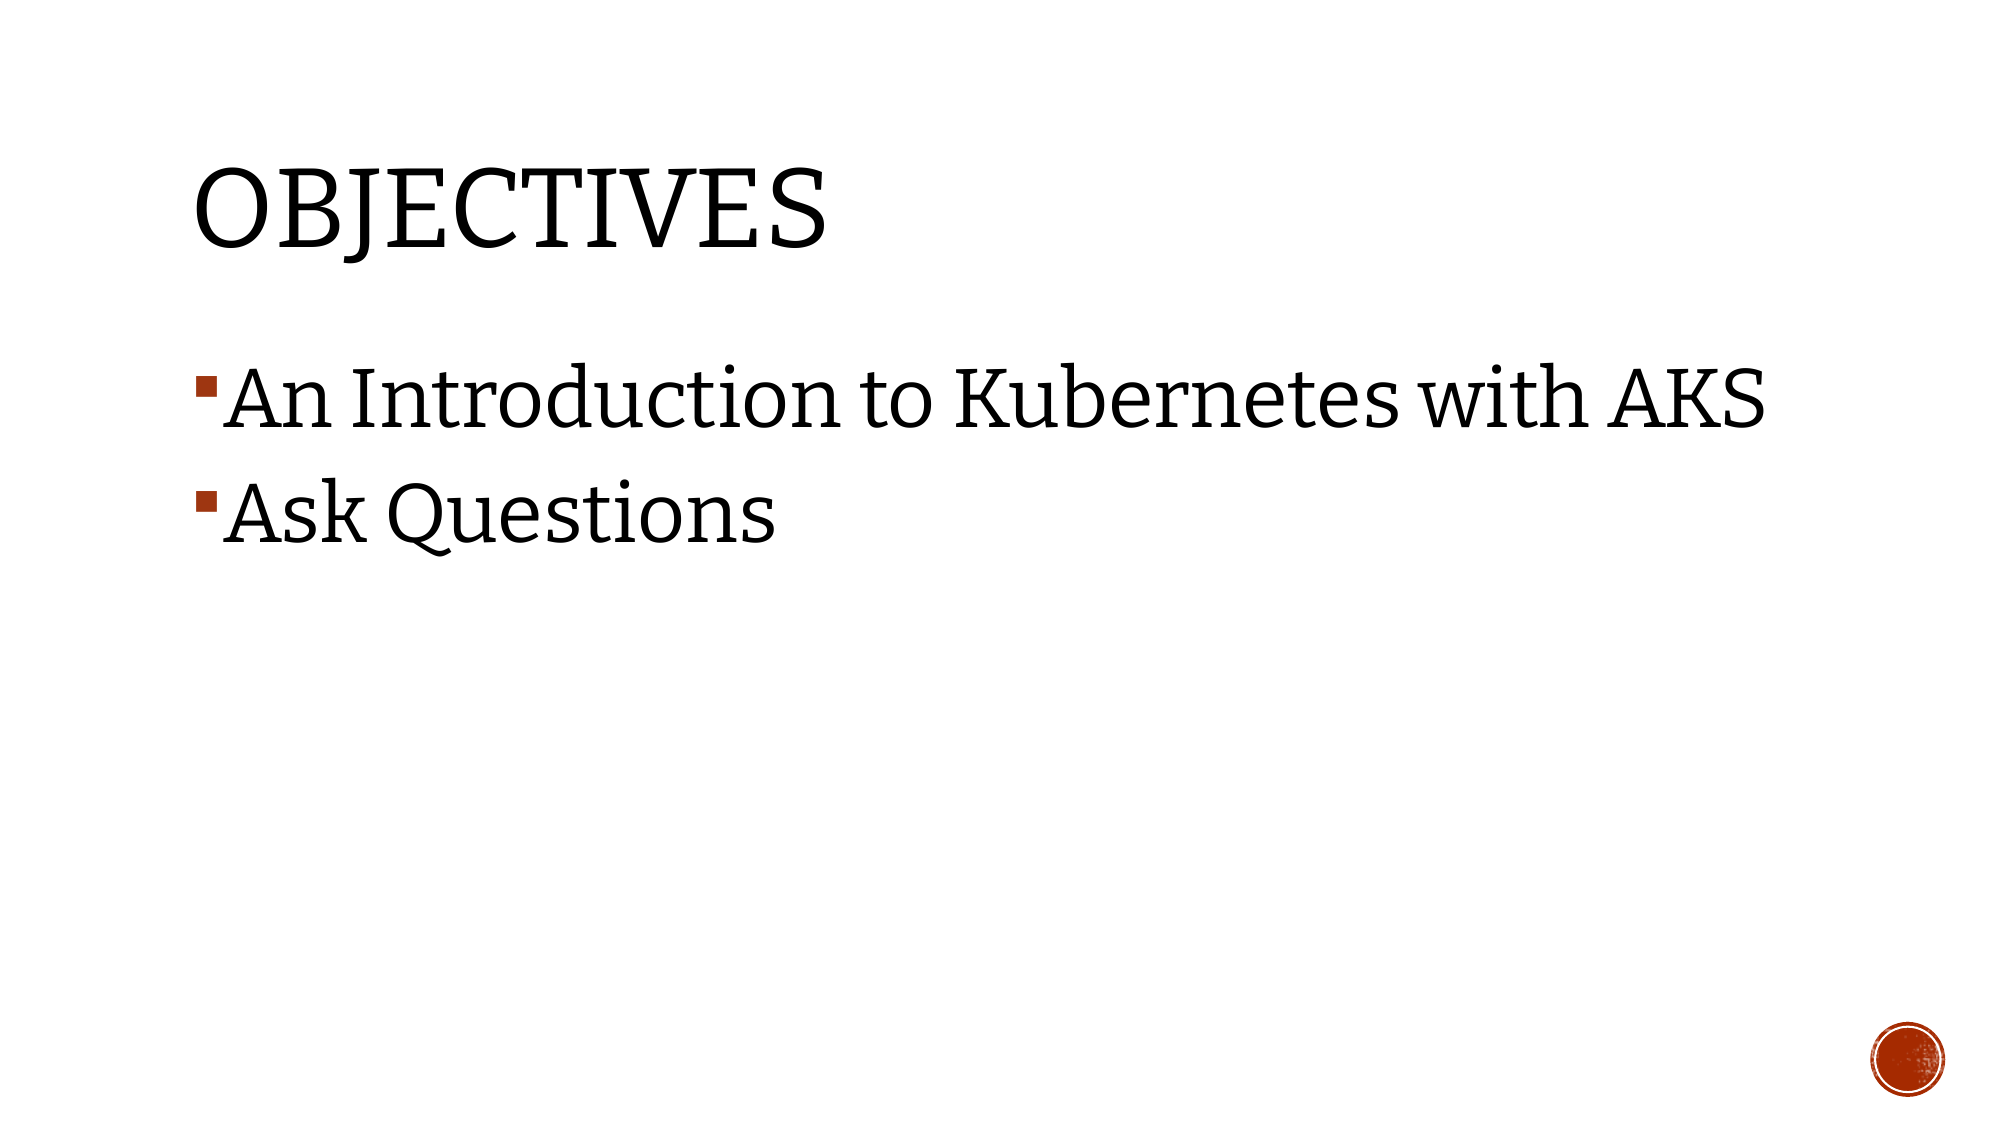

# Objectives
An Introduction to Kubernetes with AKS
Ask Questions